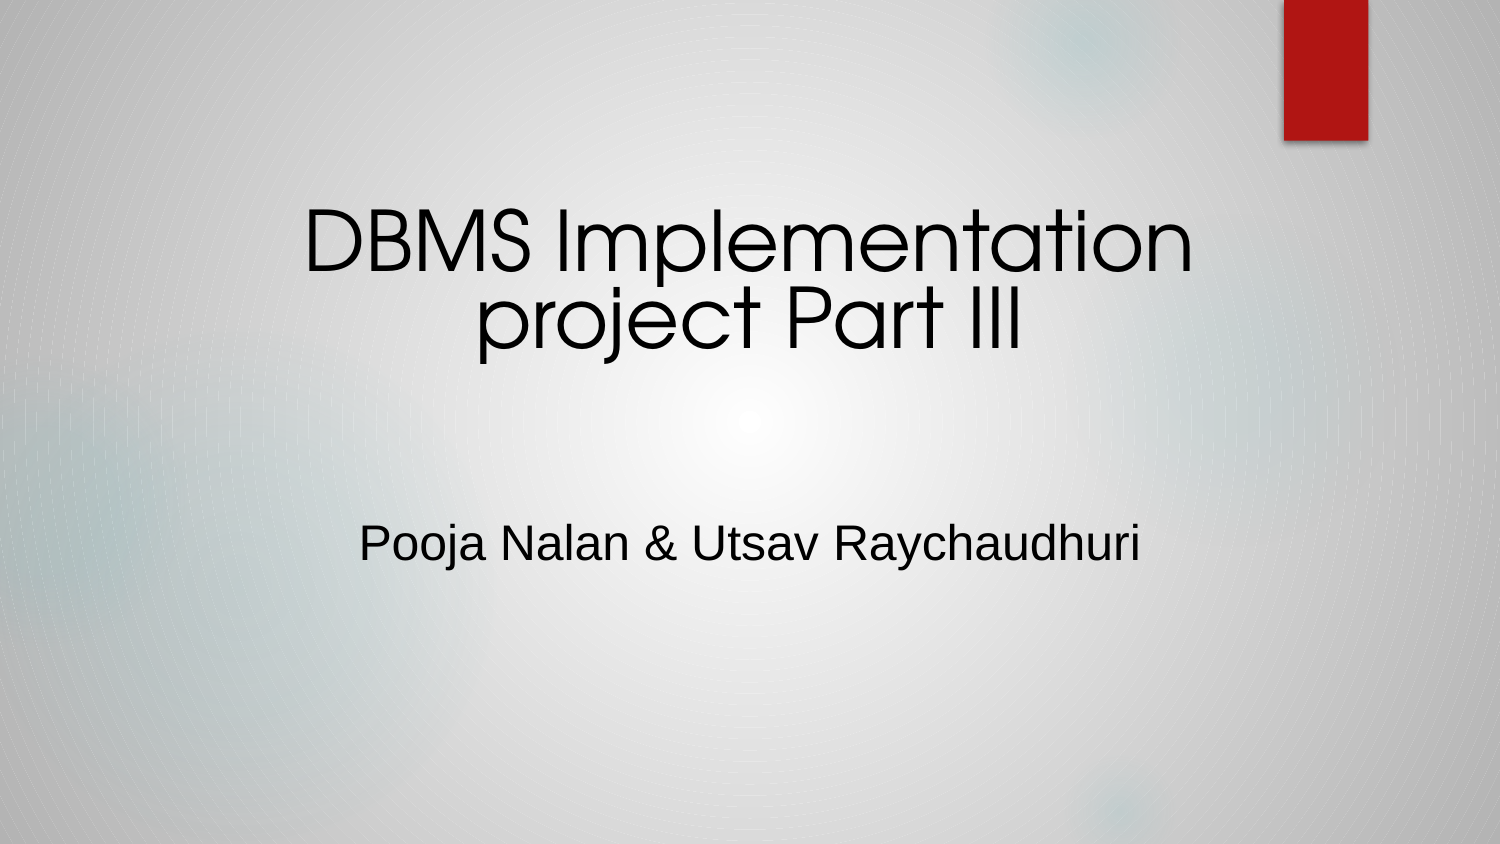

# DBMS Implementation project Part III
Pooja Nalan & Utsav Raychaudhuri